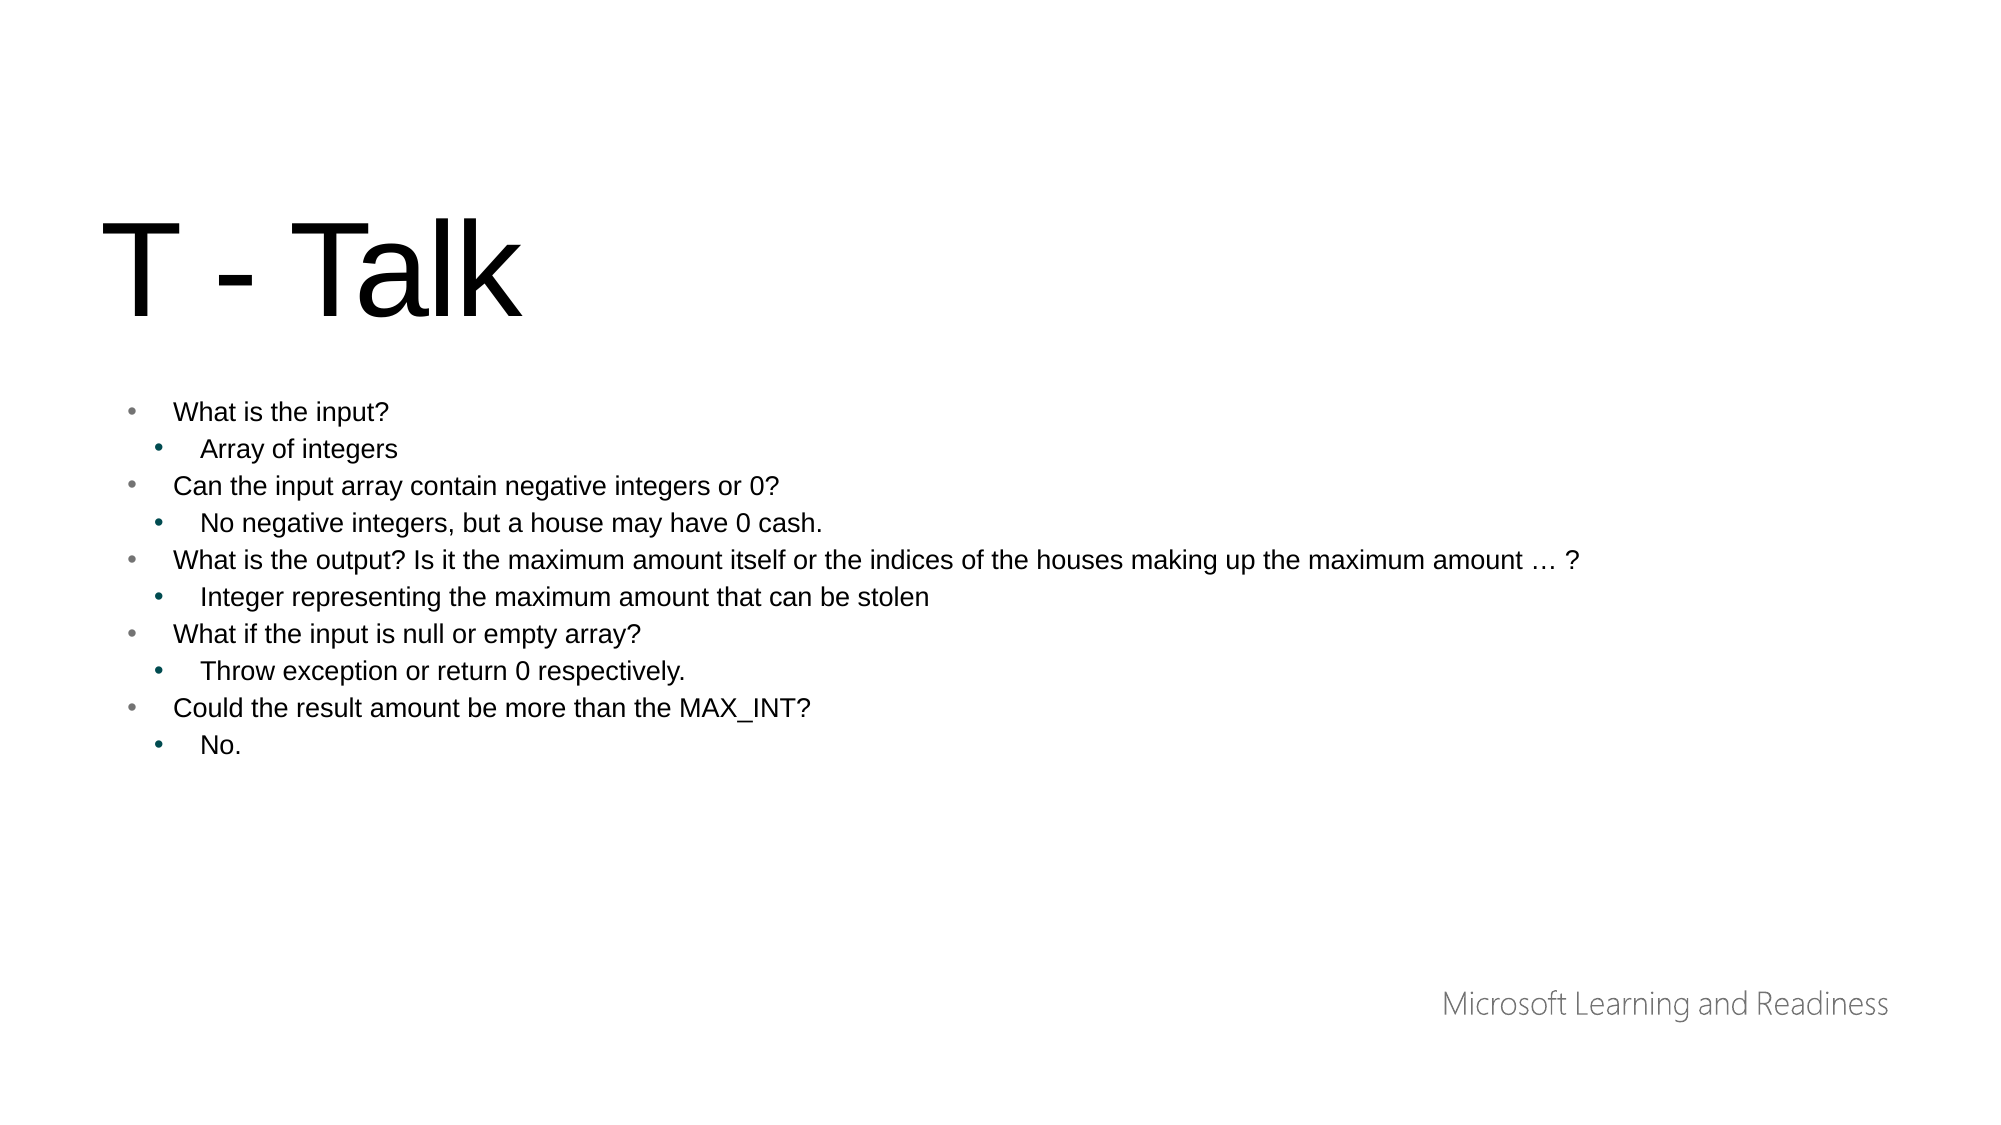

T - Talk
What is the input?
Array of integers
Can the input array contain negative integers or 0?
No negative integers, but a house may have 0 cash.
What is the output? Is it the maximum amount itself or the indices of the houses making up the maximum amount … ?
Integer representing the maximum amount that can be stolen
What if the input is null or empty array?
Throw exception or return 0 respectively.
Could the result amount be more than the MAX_INT?
No.